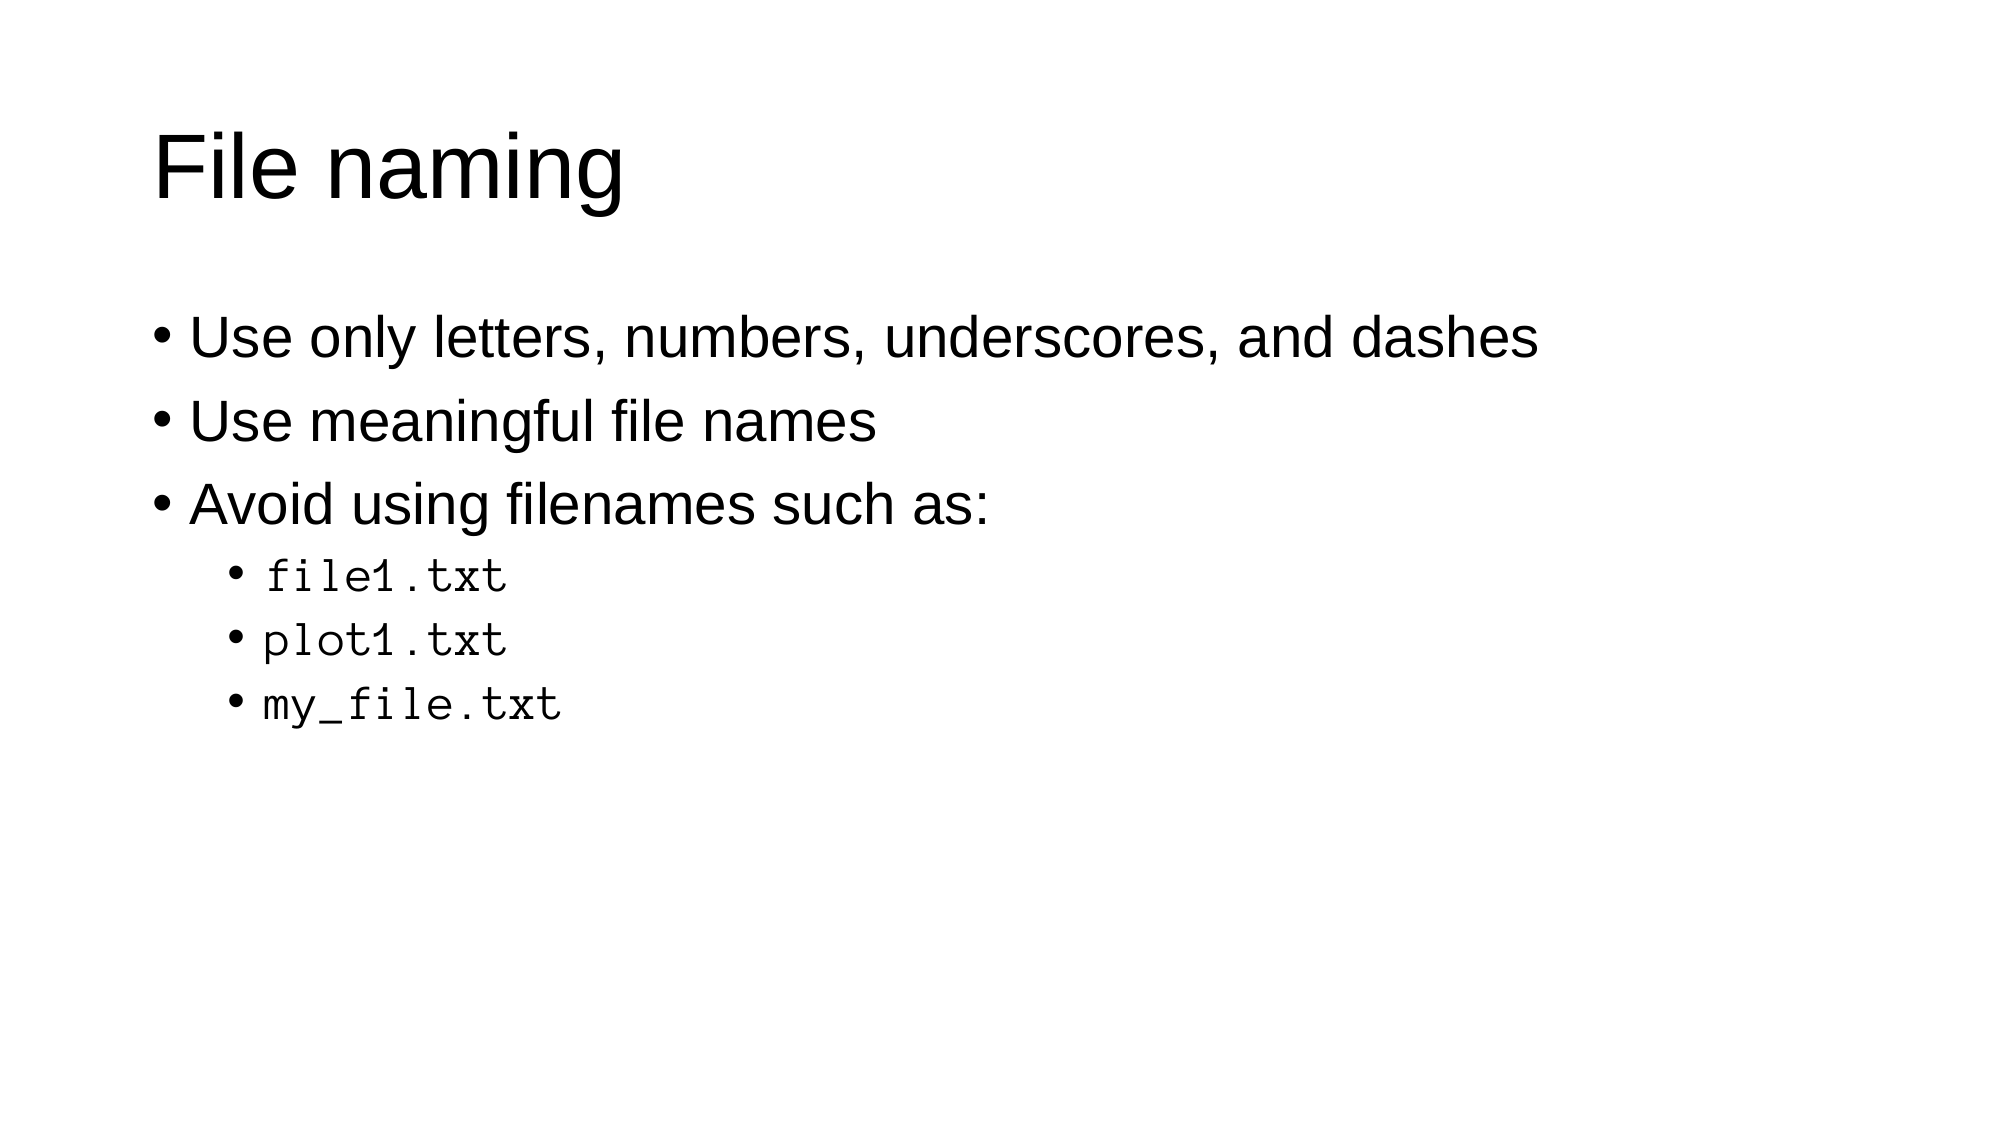

# File naming
Use only letters, numbers, underscores, and dashes
Use meaningful file names
Avoid using filenames such as:
file1.txt
plot1.txt
my_file.txt